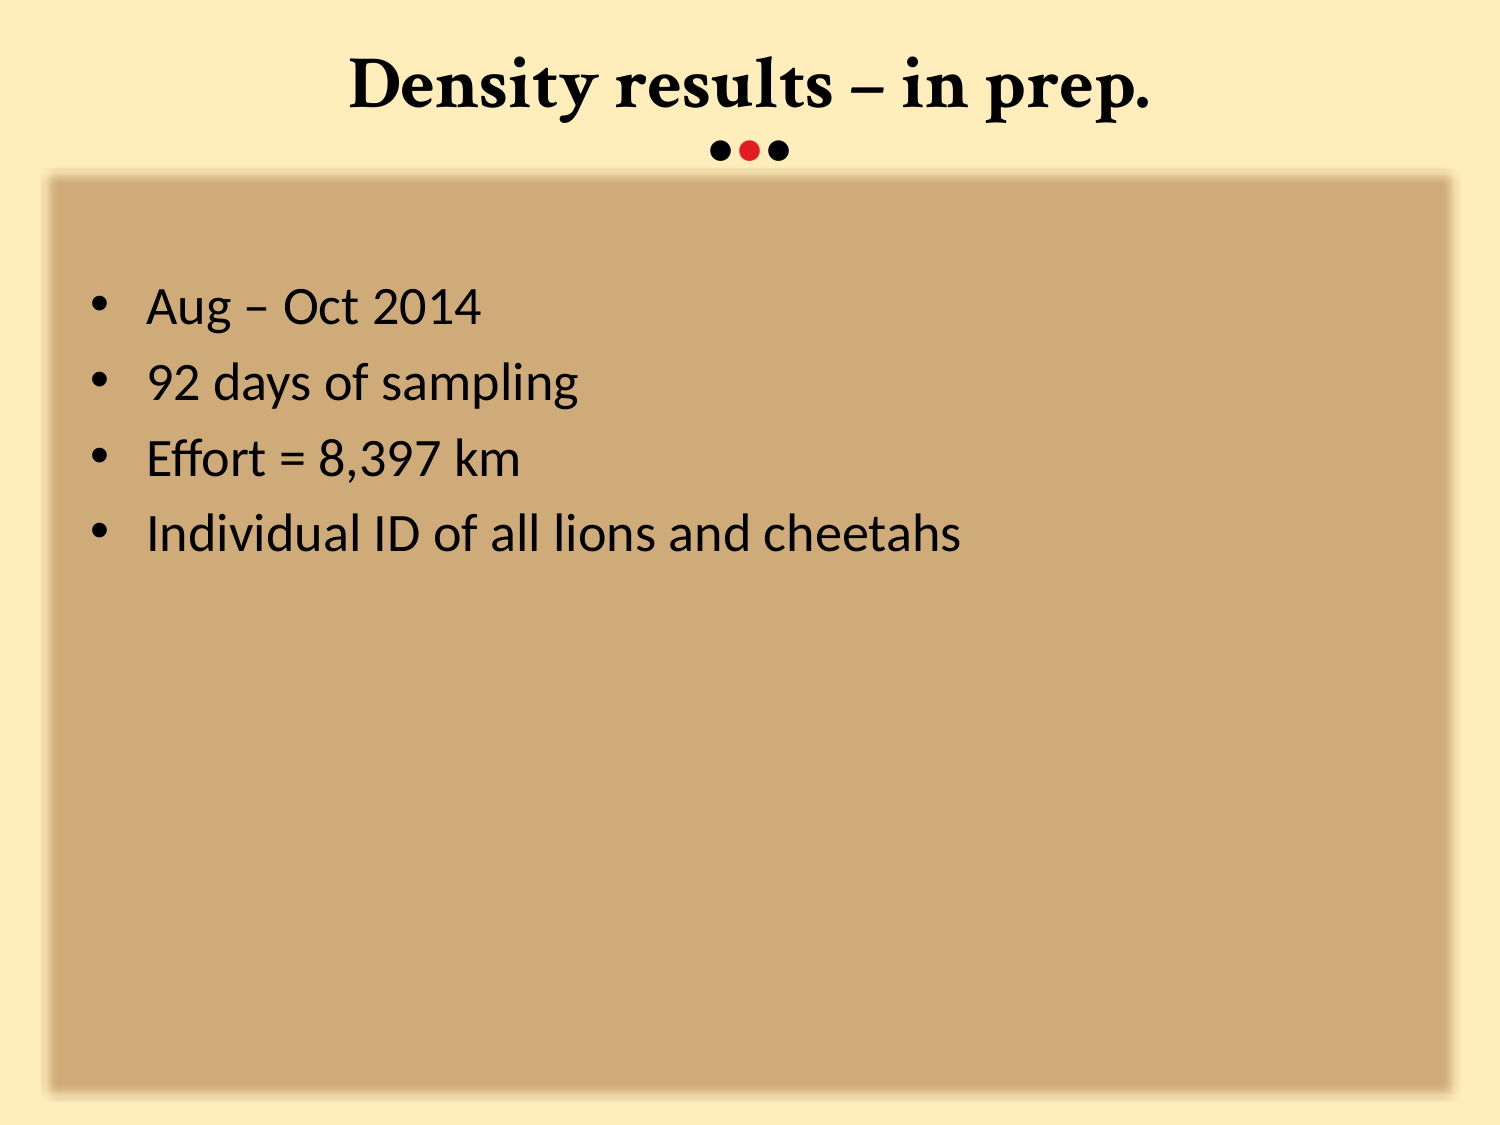

Density results – in prep.
•••

Aug – Oct 2014
92 days of sampling
Effort = 8,397 km
Individual ID of all lions and cheetahs